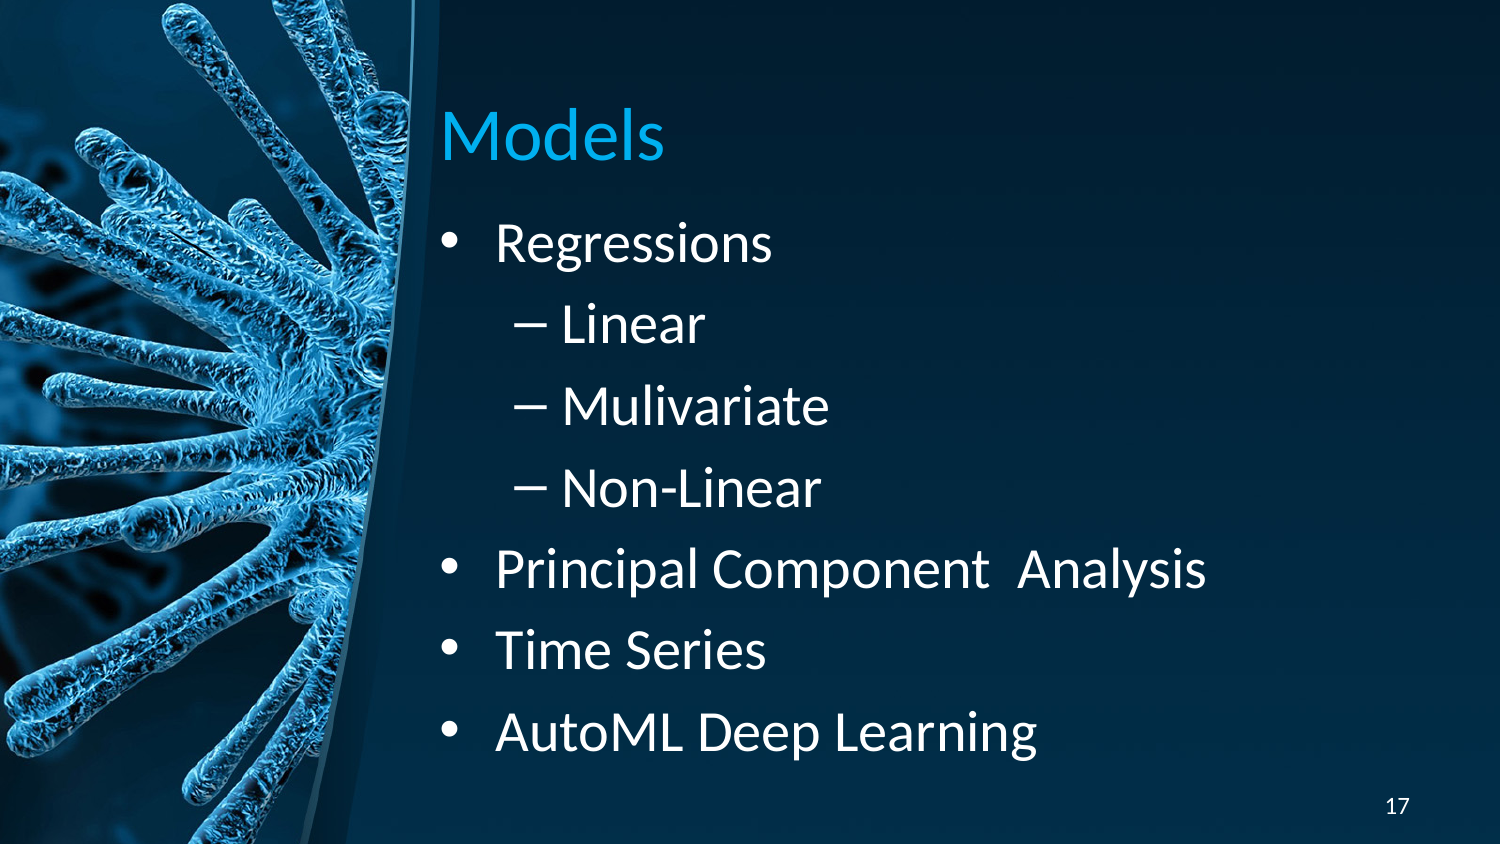

# Models
Regressions
Linear
Mulivariate
Non-Linear
Principal Component  Analysis
Time Series
AutoML Deep Learning
17